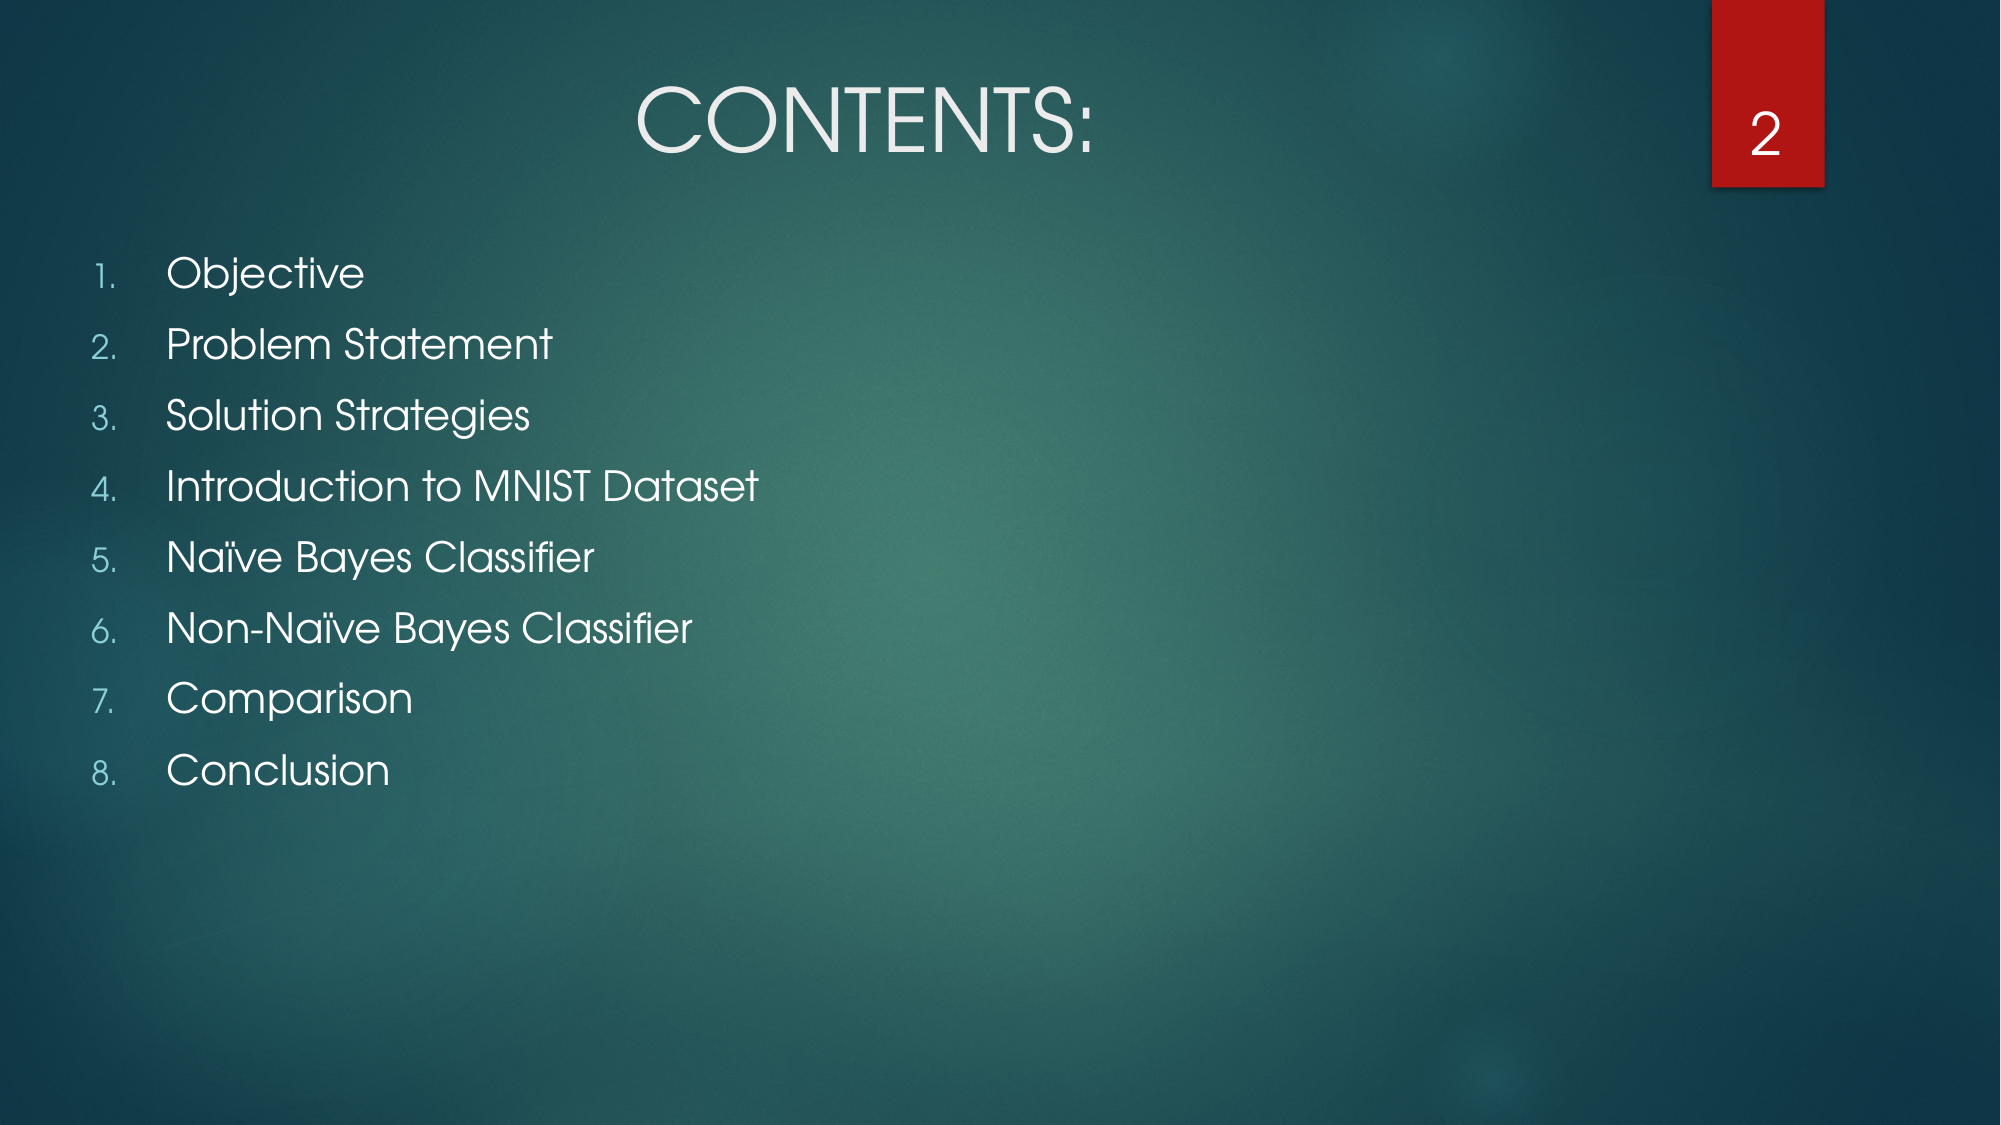

2
# CONTENTS:
Objective
Problem Statement
Solution Strategies
Introduction to MNIST Dataset
Naïve Bayes Classifier
Non-Naïve Bayes Classifier
Comparison
Conclusion